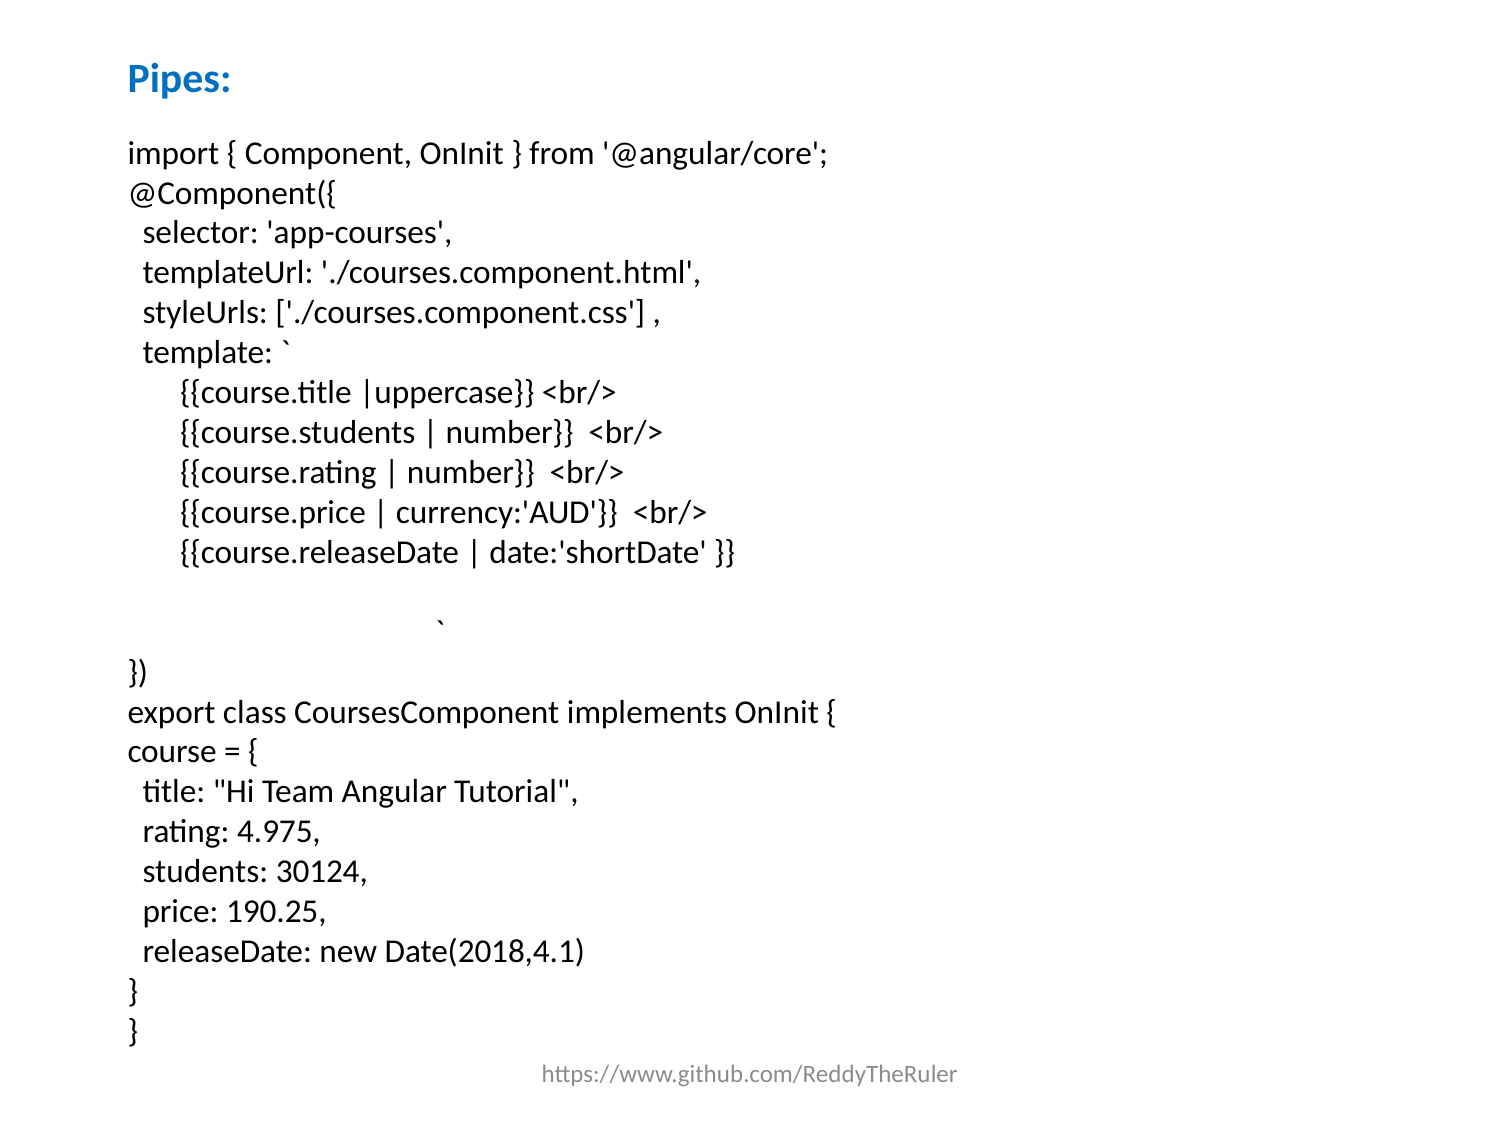

Pipes:

import { Component, OnInit } from '@angular/core';
@Component({
  selector: 'app-courses',
  templateUrl: './courses.component.html',
  styleUrls: ['./courses.component.css'] ,
  template: `
       {{course.title |uppercase}} <br/>
       {{course.students | number}}  <br/>
       {{course.rating | number}}  <br/>
       {{course.price | currency:'AUD'}}  <br/>
       {{course.releaseDate | date:'shortDate' }}

  		 `
})
export class CoursesComponent implements OnInit {
course = {
  title: "Hi Team Angular Tutorial",
  rating: 4.975,
  students: 30124,
  price: 190.25,
  releaseDate: new Date(2018,4.1)
}
}
https://www.github.com/ReddyTheRuler